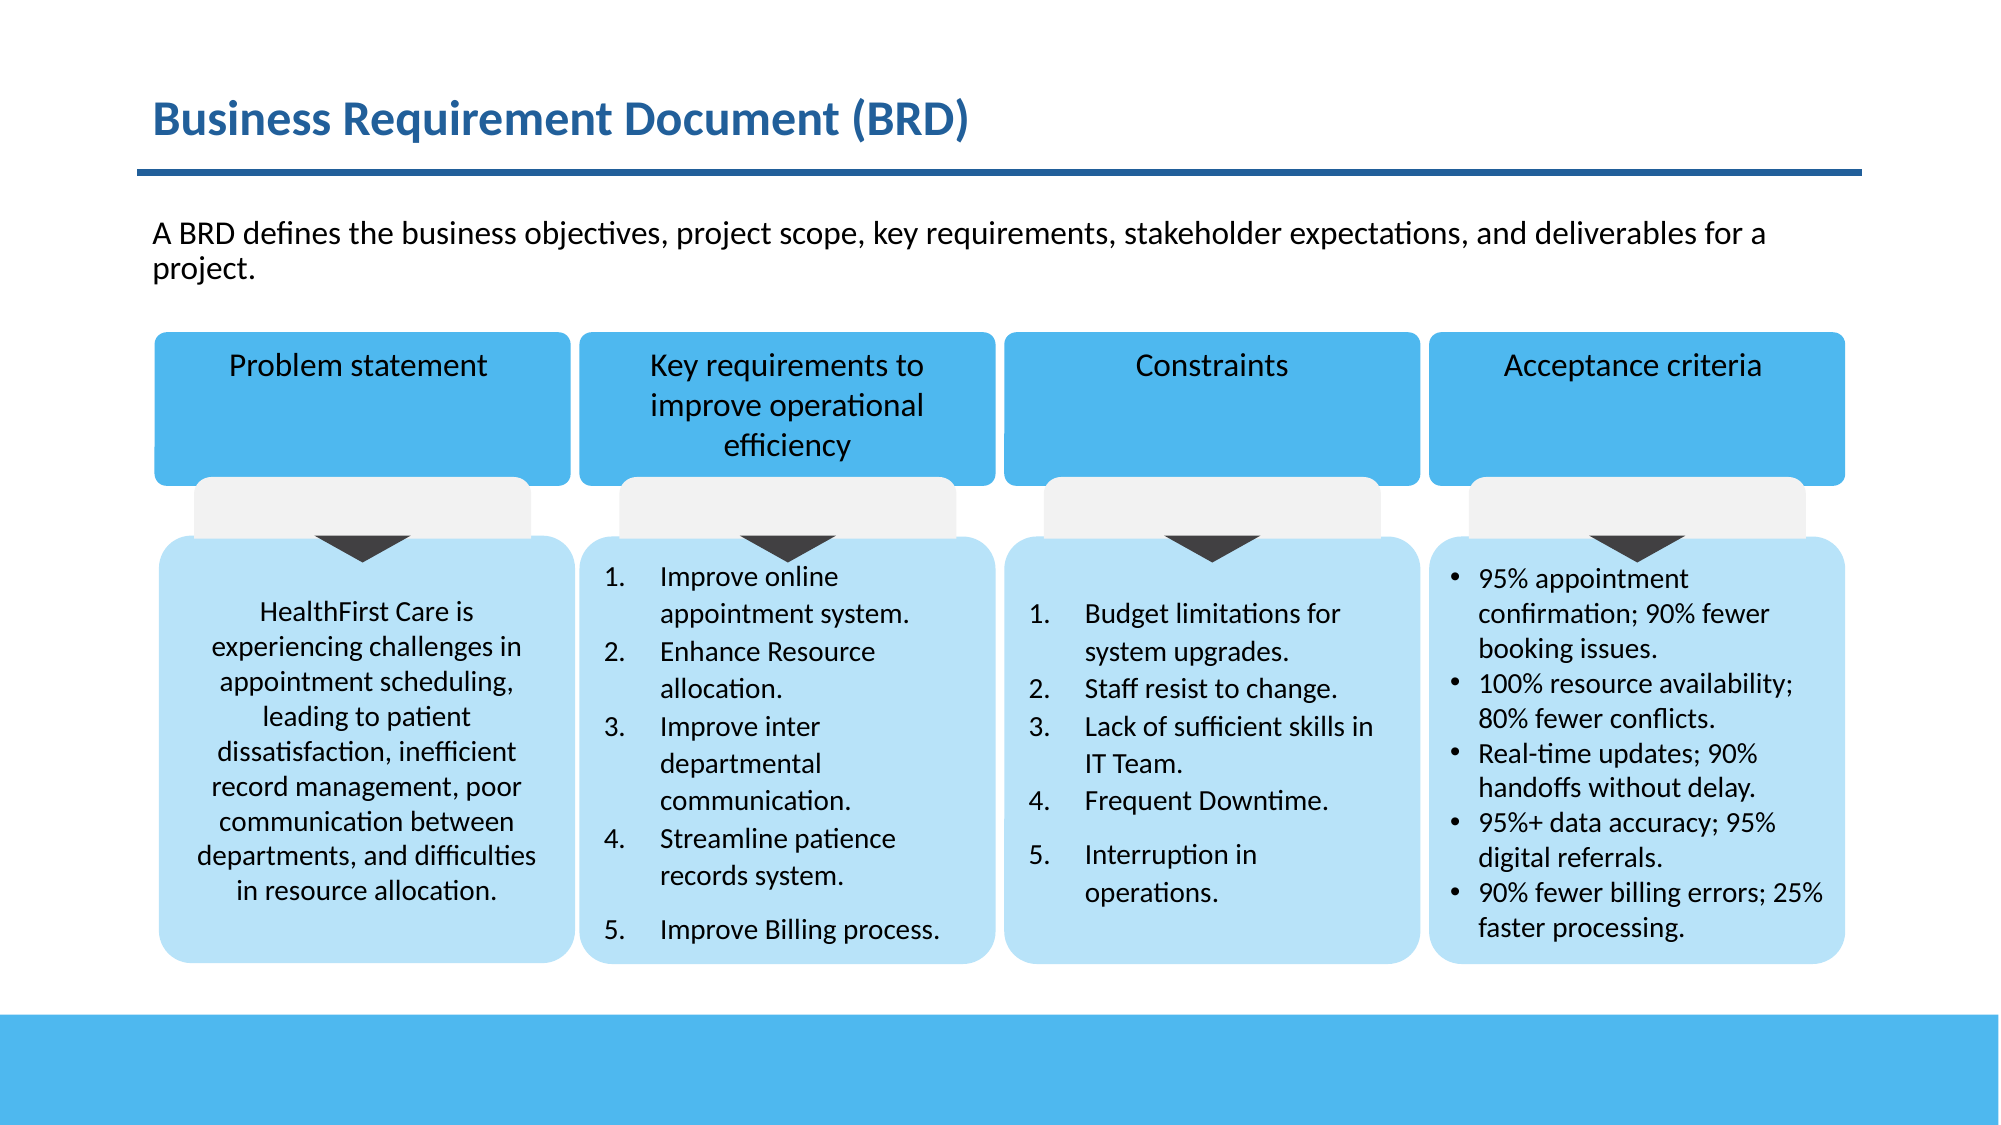

# Business Requirement Document (BRD)
A BRD defines the business objectives, project scope, key requirements, stakeholder expectations, and deliverables for a project.
Problem statement
Key requirements to improve operational efficiency
Constraints
Acceptance criteria

HealthFirst Care is experiencing challenges in appointment scheduling, leading to patient dissatisfaction, inefficient record management, poor communication between departments, and difficulties in resource allocation.
Improve online appointment system.
Enhance Resource allocation.
Improve inter departmental communication.
Streamline patience records system.
Improve Billing process.
Budget limitations for system upgrades.
Staff resist to change.
Lack of sufficient skills in IT Team.
Frequent Downtime.
Interruption in operations.

95% appointment confirmation; 90% fewer booking issues.
100% resource availability; 80% fewer conflicts.
Real-time updates; 90% handoffs without delay.
95%+ data accuracy; 95% digital referrals.
90% fewer billing errors; 25% faster processing.